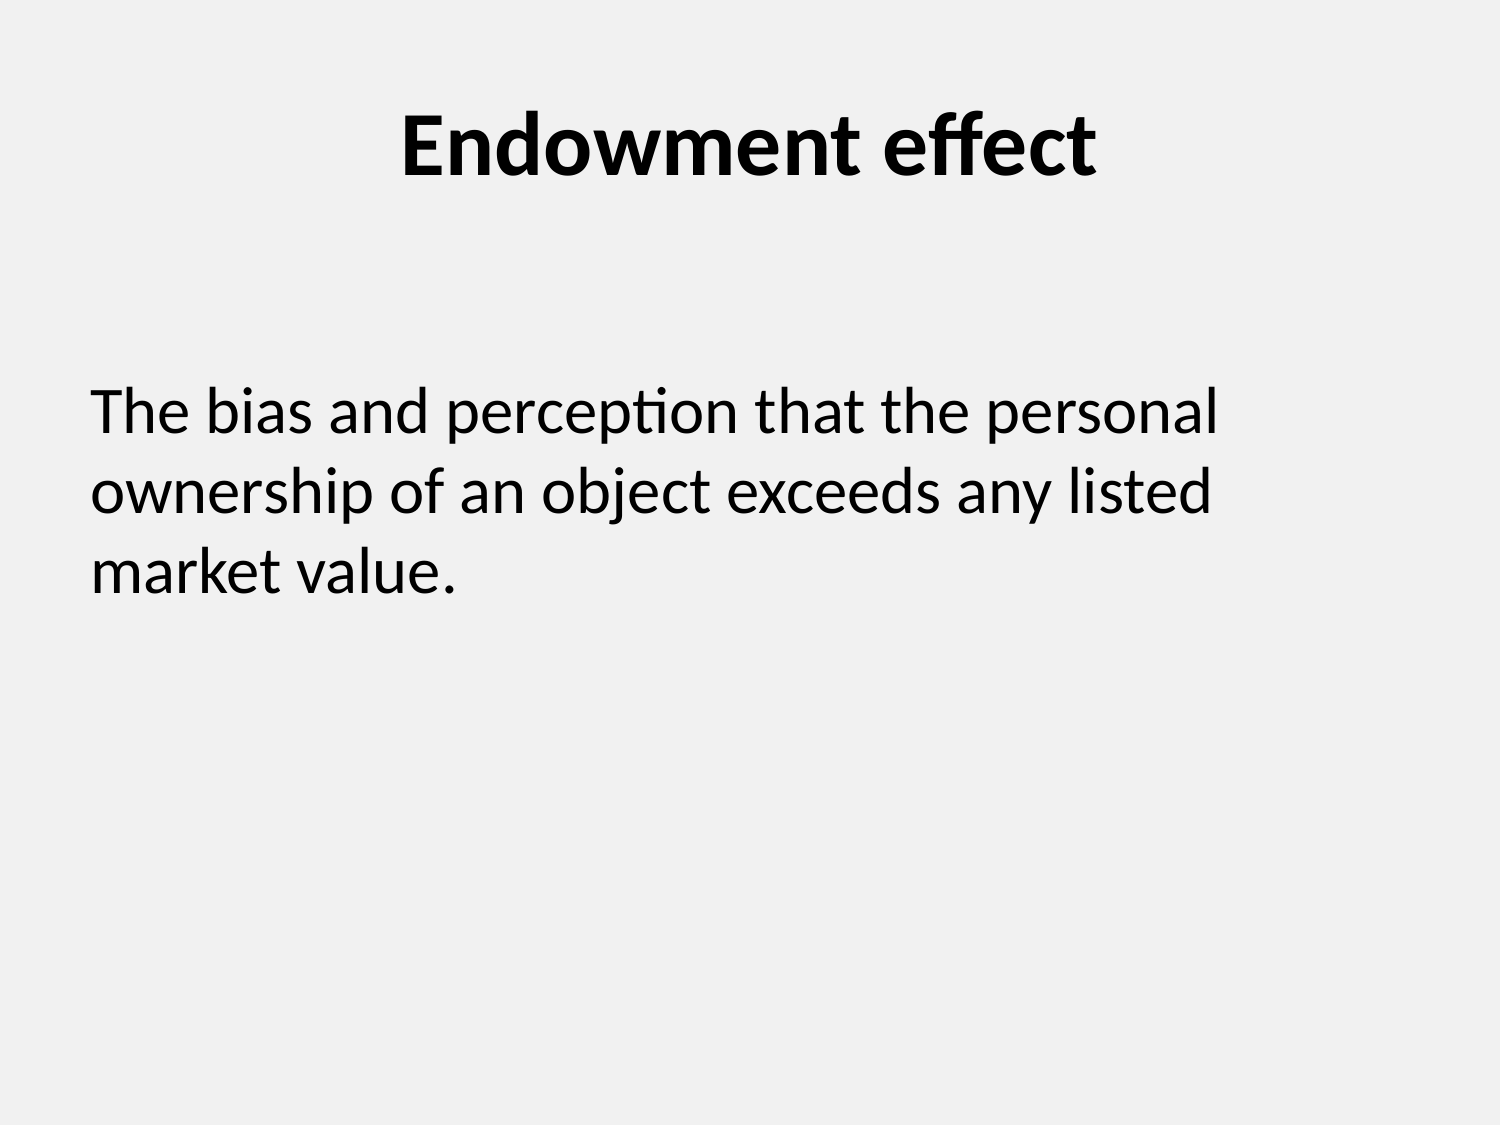

# Endowment effect
The bias and perception that the personal ownership of an object exceeds any listed market value.